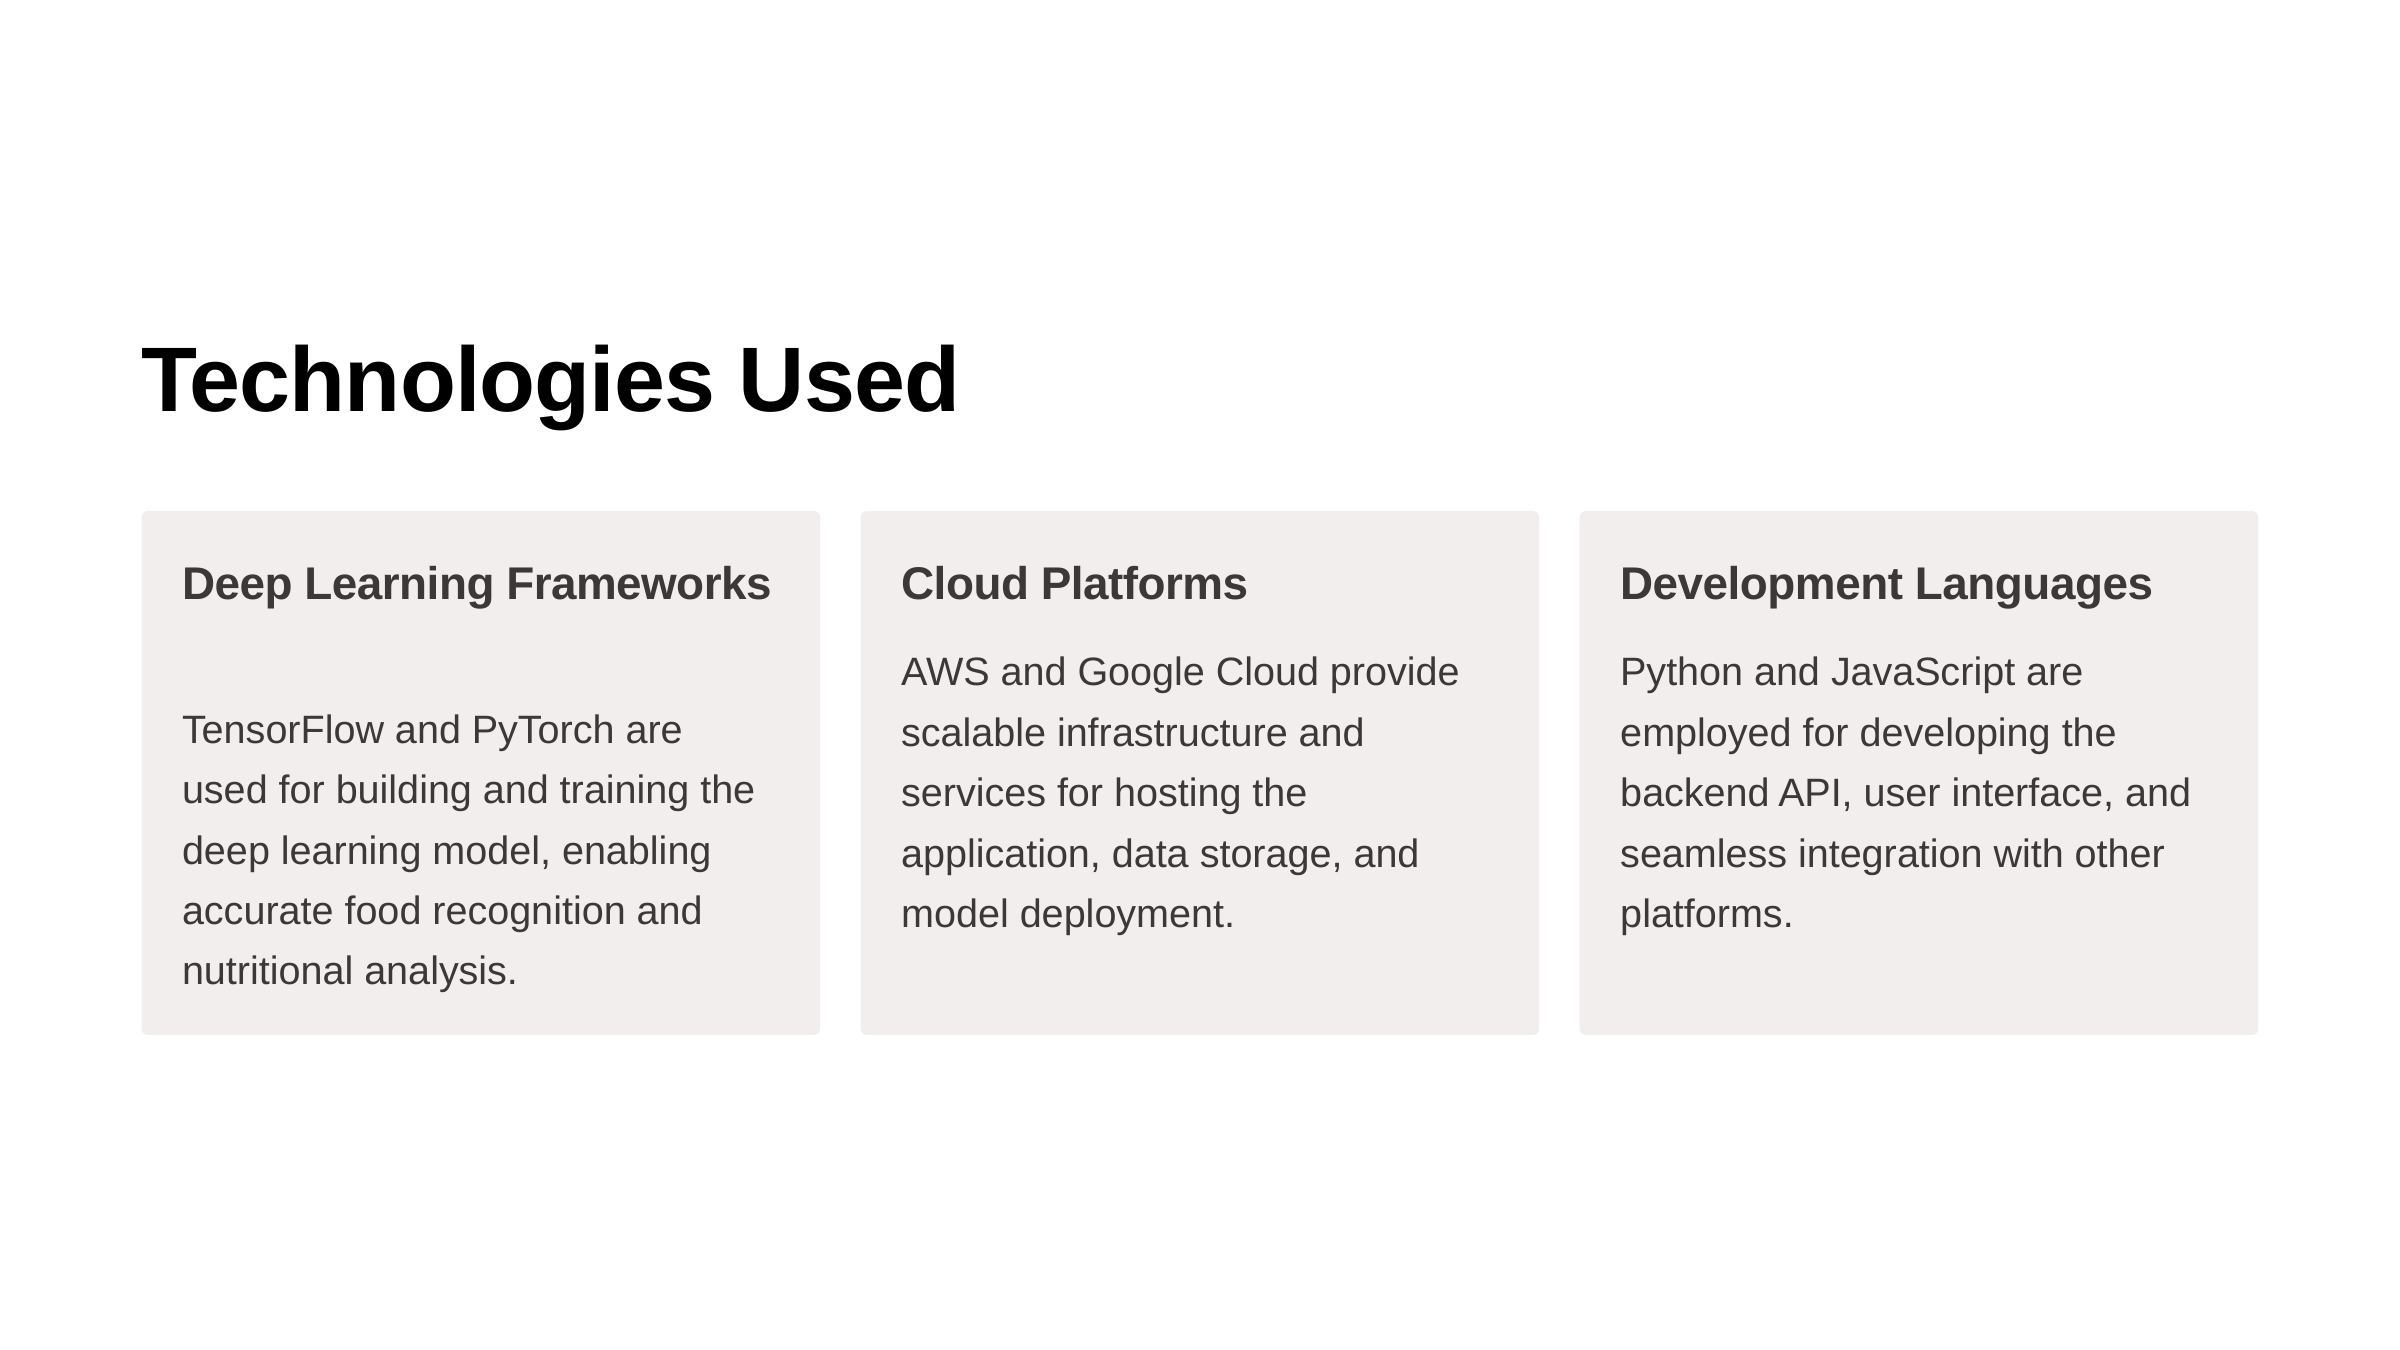

Technologies Used

Deep Learning Frameworks
Cloud Platforms
Development Languages
AWS and Google Cloud provide scalable infrastructure and services for hosting the application, data storage, and model deployment.
Python and JavaScript are employed for developing the backend API, user interface, and seamless integration with other platforms.
TensorFlow and PyTorch are used for building and training the deep learning model, enabling accurate food recognition and nutritional analysis.